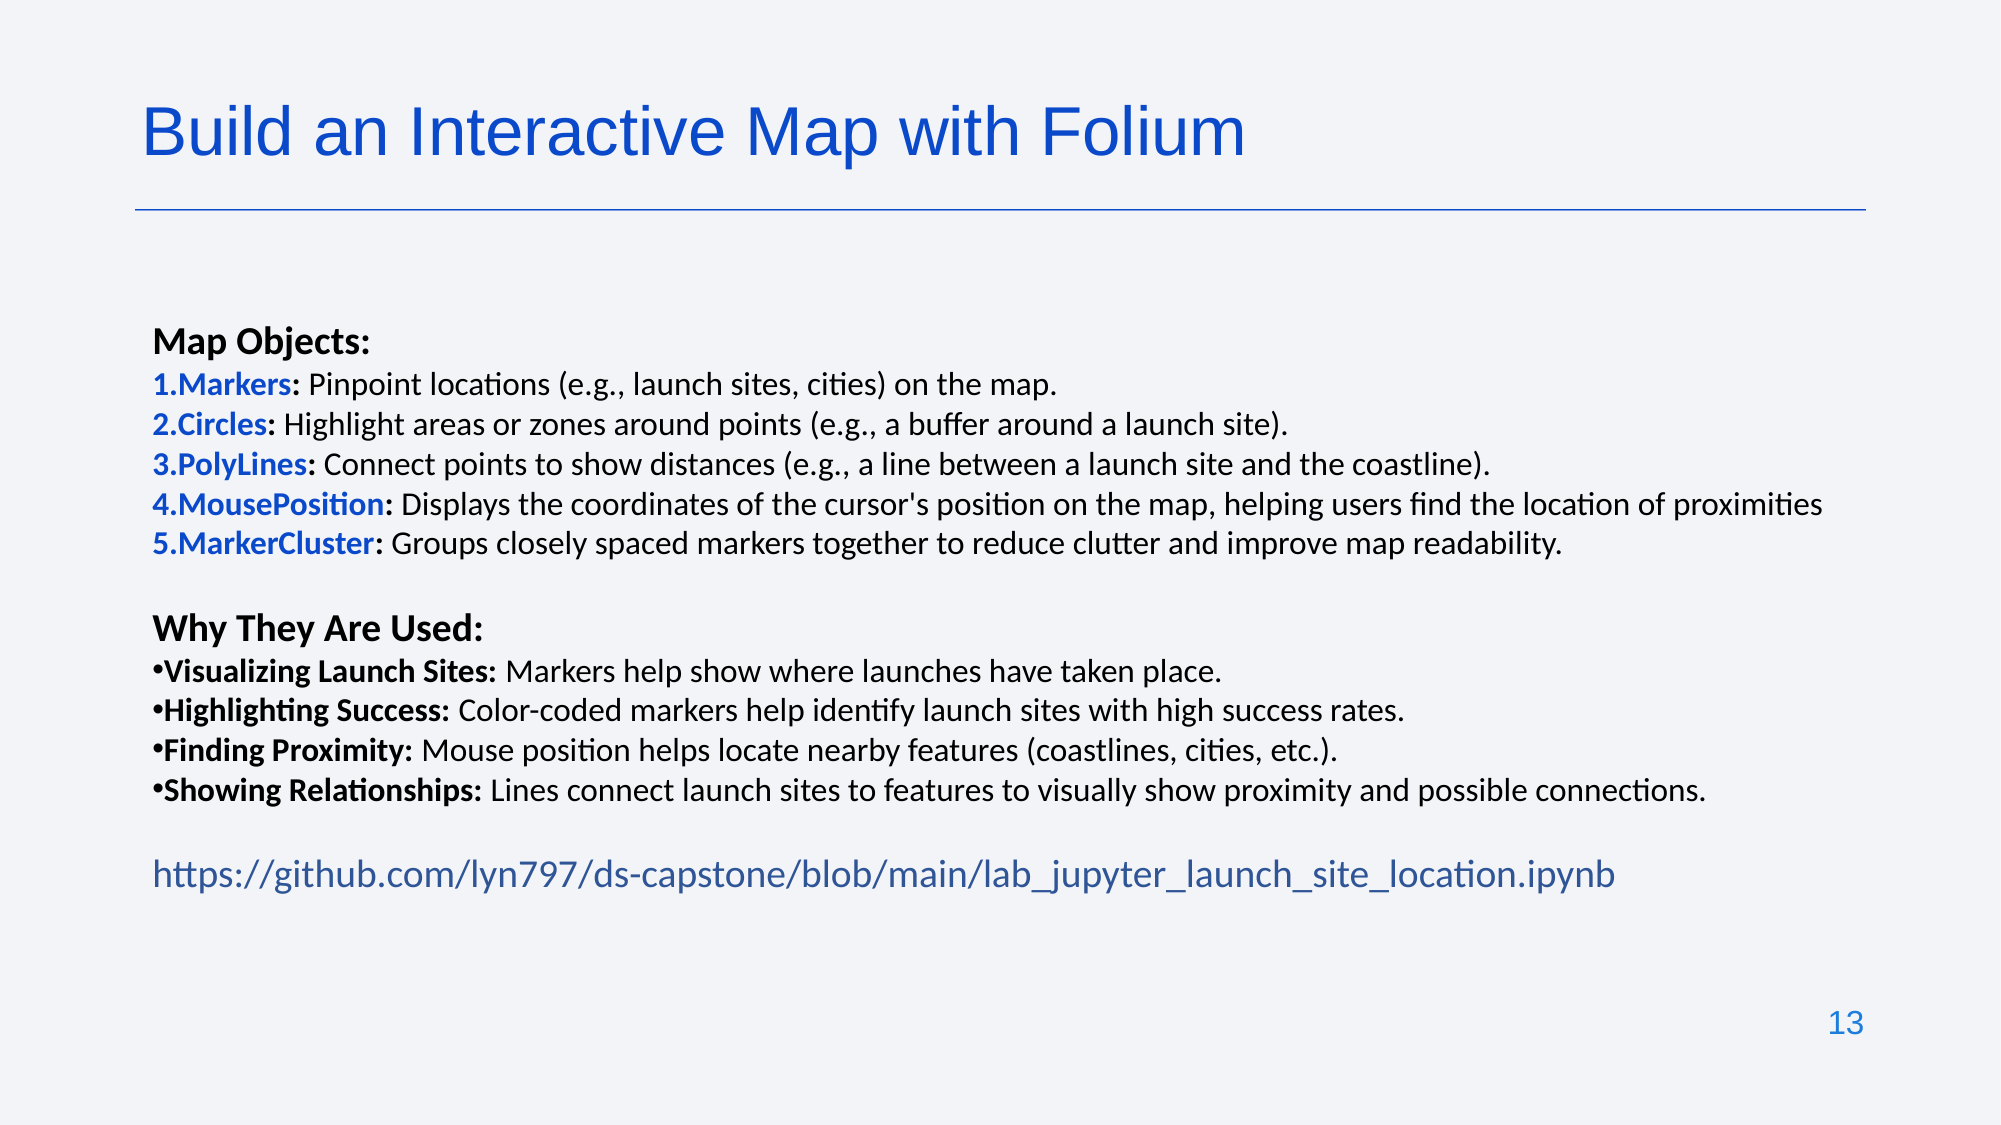

Build an Interactive Map with Folium
Map Objects:
Markers: Pinpoint locations (e.g., launch sites, cities) on the map.
Circles: Highlight areas or zones around points (e.g., a buffer around a launch site).
PolyLines: Connect points to show distances (e.g., a line between a launch site and the coastline).
MousePosition: Displays the coordinates of the cursor's position on the map, helping users find the location of proximities
MarkerCluster: Groups closely spaced markers together to reduce clutter and improve map readability.

Why They Are Used:
Visualizing Launch Sites: Markers help show where launches have taken place.
Highlighting Success: Color-coded markers help identify launch sites with high success rates.
Finding Proximity: Mouse position helps locate nearby features (coastlines, cities, etc.).
Showing Relationships: Lines connect launch sites to features to visually show proximity and possible connections.

https://github.com/lyn797/ds-capstone/blob/main/lab_jupyter_launch_site_location.ipynb

13